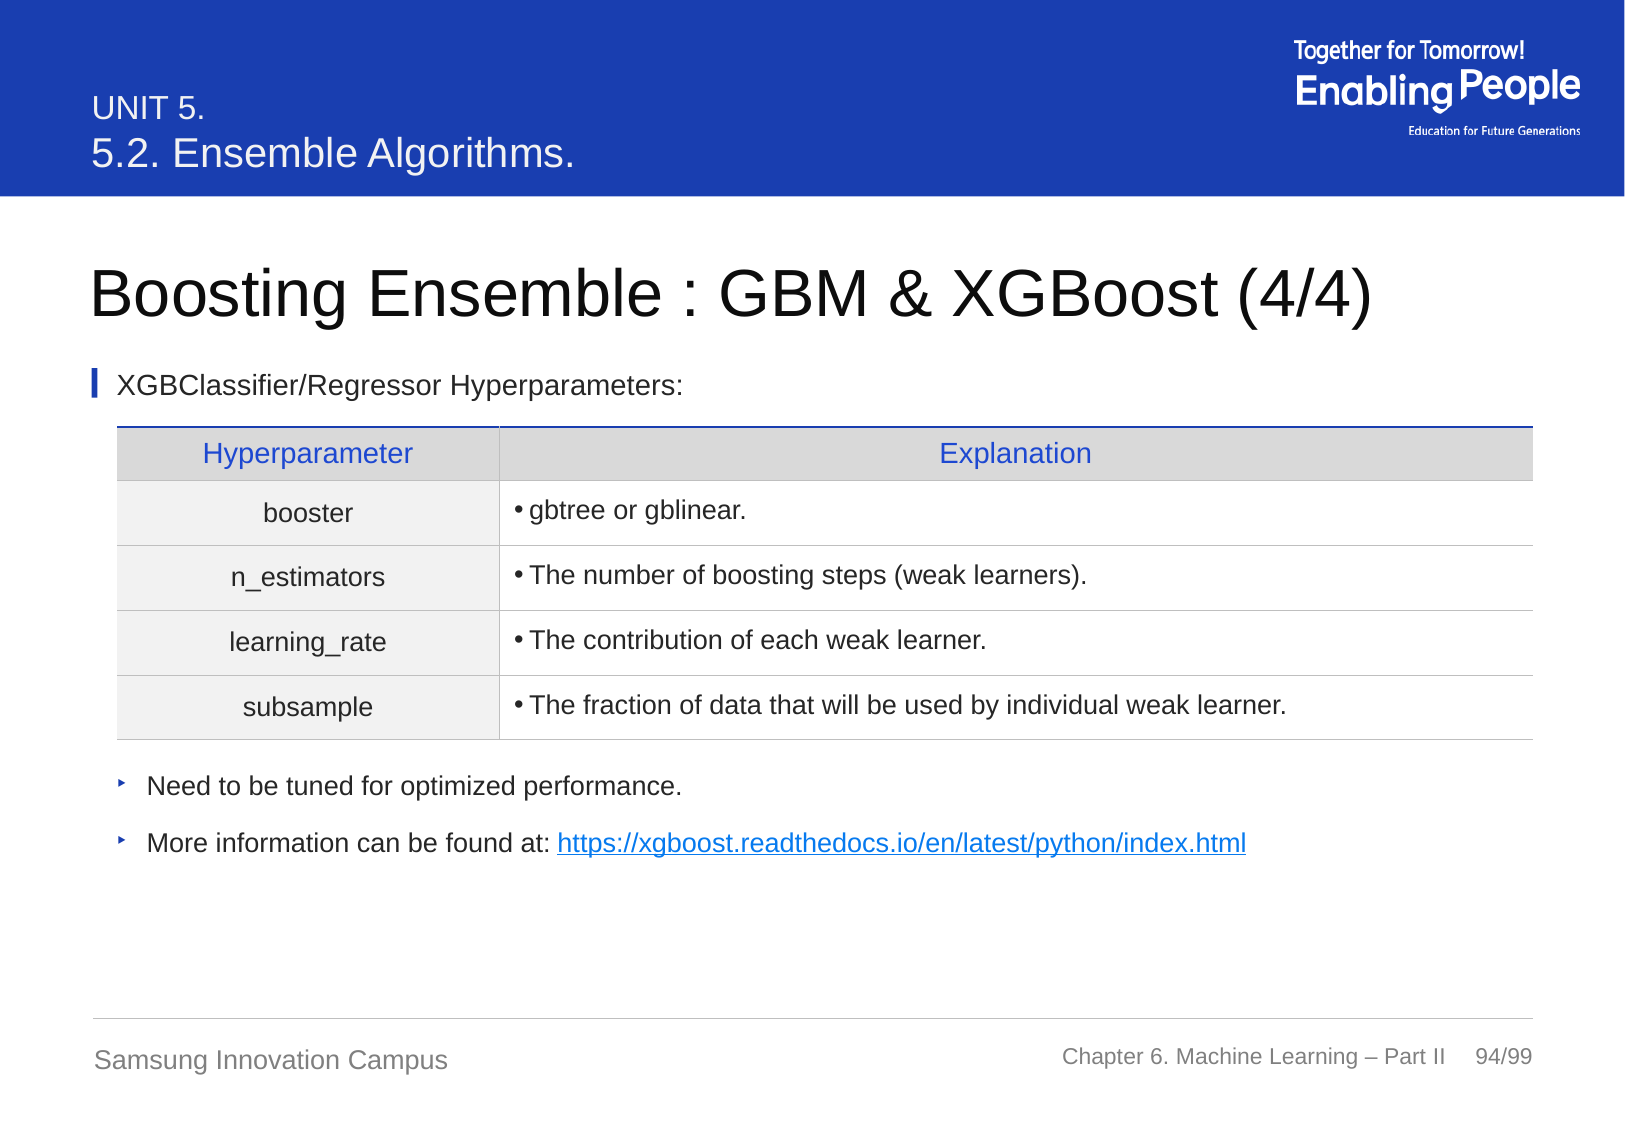

UNIT 5.
5.2. Ensemble Algorithms.
Boosting Ensemble : GBM & XGBoost (4/4)
XGBClassifier/Regressor Hyperparameters:

| Hyperparameter | Explanation |
| --- | --- |
| booster | gbtree or gblinear. |
| n\_estimators | The number of boosting steps (weak learners). |
| learning\_rate | The contribution of each weak learner. |
| subsample | The fraction of data that will be used by individual weak learner. |
Need to be tuned for optimized performance.
More information can be found at: https://xgboost.readthedocs.io/en/latest/python/index.html